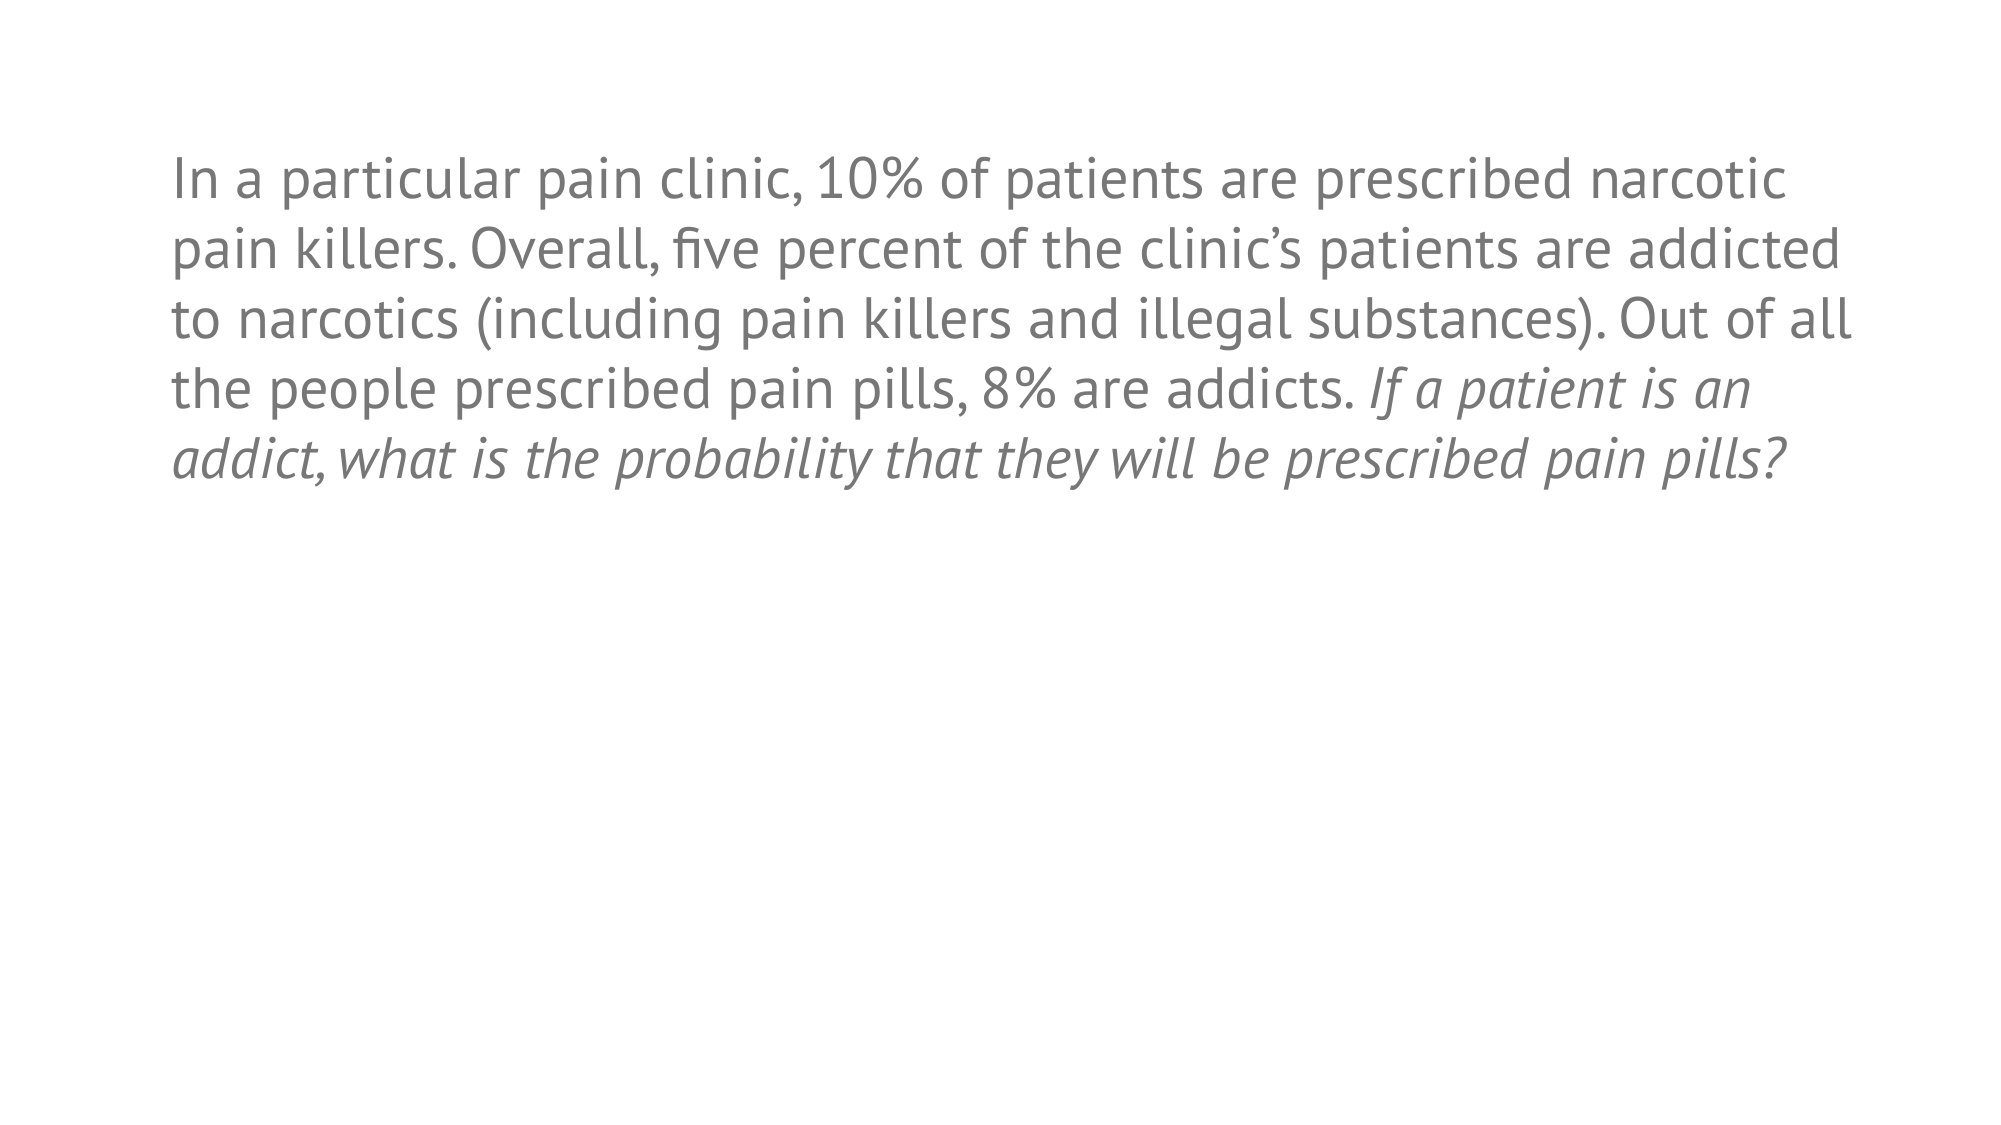

In a particular pain clinic, 10% of patients are prescribed narcotic pain killers. Overall, five percent of the clinic’s patients are addicted to narcotics (including pain killers and illegal substances). Out of all the people prescribed pain pills, 8% are addicts. If a patient is an addict, what is the probability that they will be prescribed pain pills?